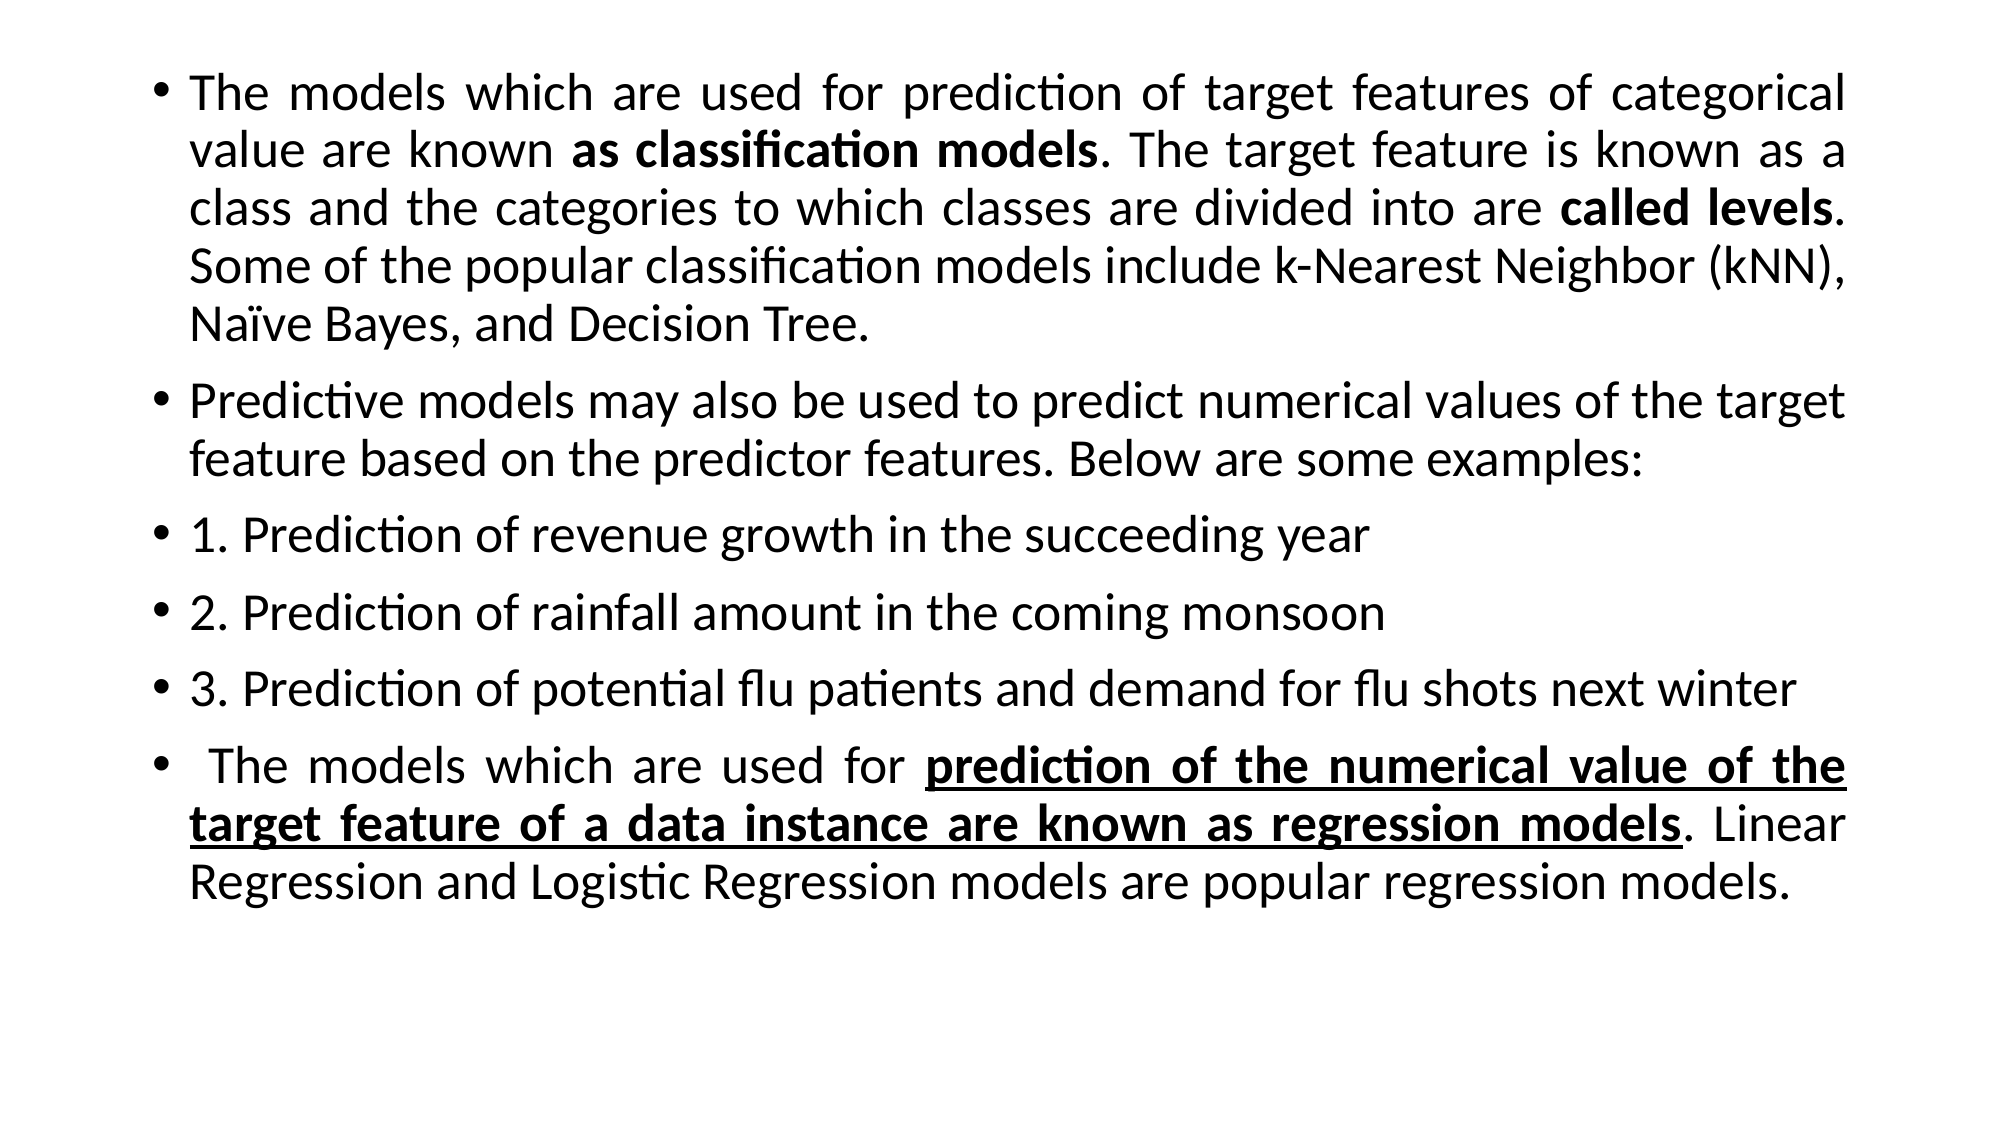

The models which are used for prediction of target features of categorical value are known as classification models. The target feature is known as a class and the categories to which classes are divided into are called levels. Some of the popular classification models include k-Nearest Neighbor (kNN), Naïve Bayes, and Decision Tree.
Predictive models may also be used to predict numerical values of the target feature based on the predictor features. Below are some examples:
1. Prediction of revenue growth in the succeeding year
2. Prediction of rainfall amount in the coming monsoon
3. Prediction of potential flu patients and demand for flu shots next winter
 The models which are used for prediction of the numerical value of the target feature of a data instance are known as regression models. Linear Regression and Logistic Regression models are popular regression models.